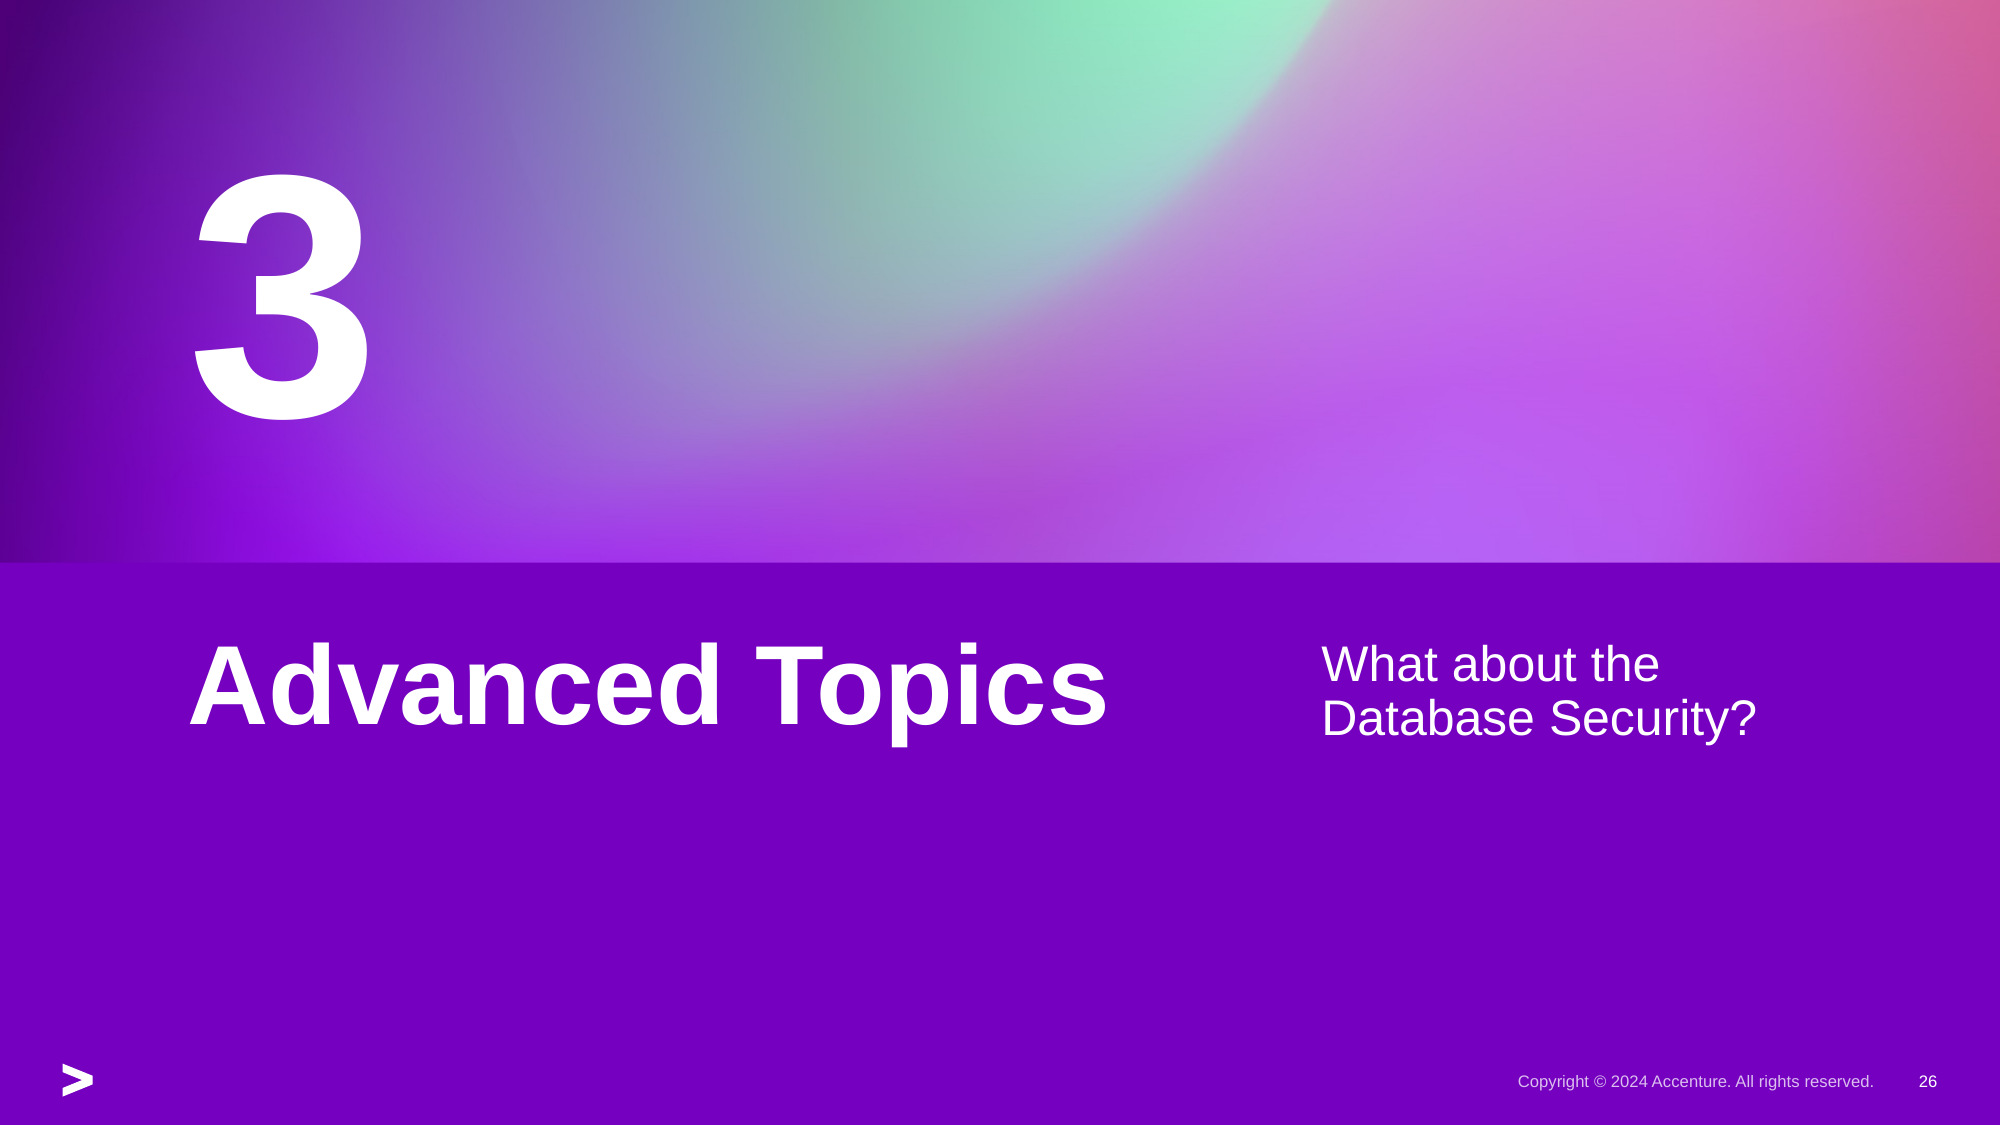

3
What about the Database Security?
# Advanced Topics
Copyright © 2024 Accenture. All rights reserved.
26